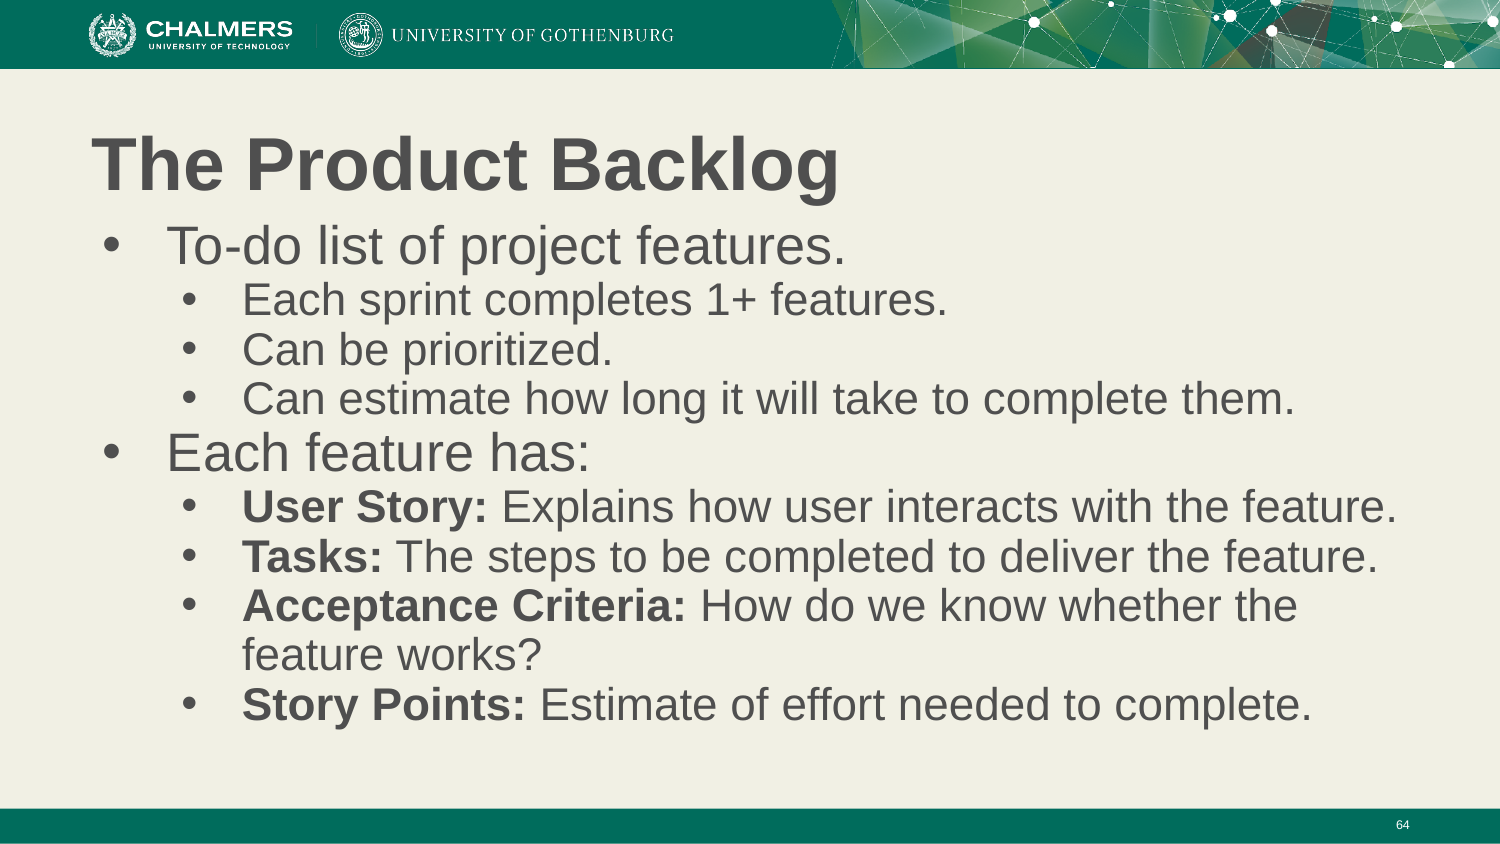

# The Product Backlog
To-do list of project features.
Each sprint completes 1+ features.
Can be prioritized.
Can estimate how long it will take to complete them.
Each feature has:
User Story: Explains how user interacts with the feature.
Tasks: The steps to be completed to deliver the feature.
Acceptance Criteria: How do we know whether the feature works?
Story Points: Estimate of effort needed to complete.
64